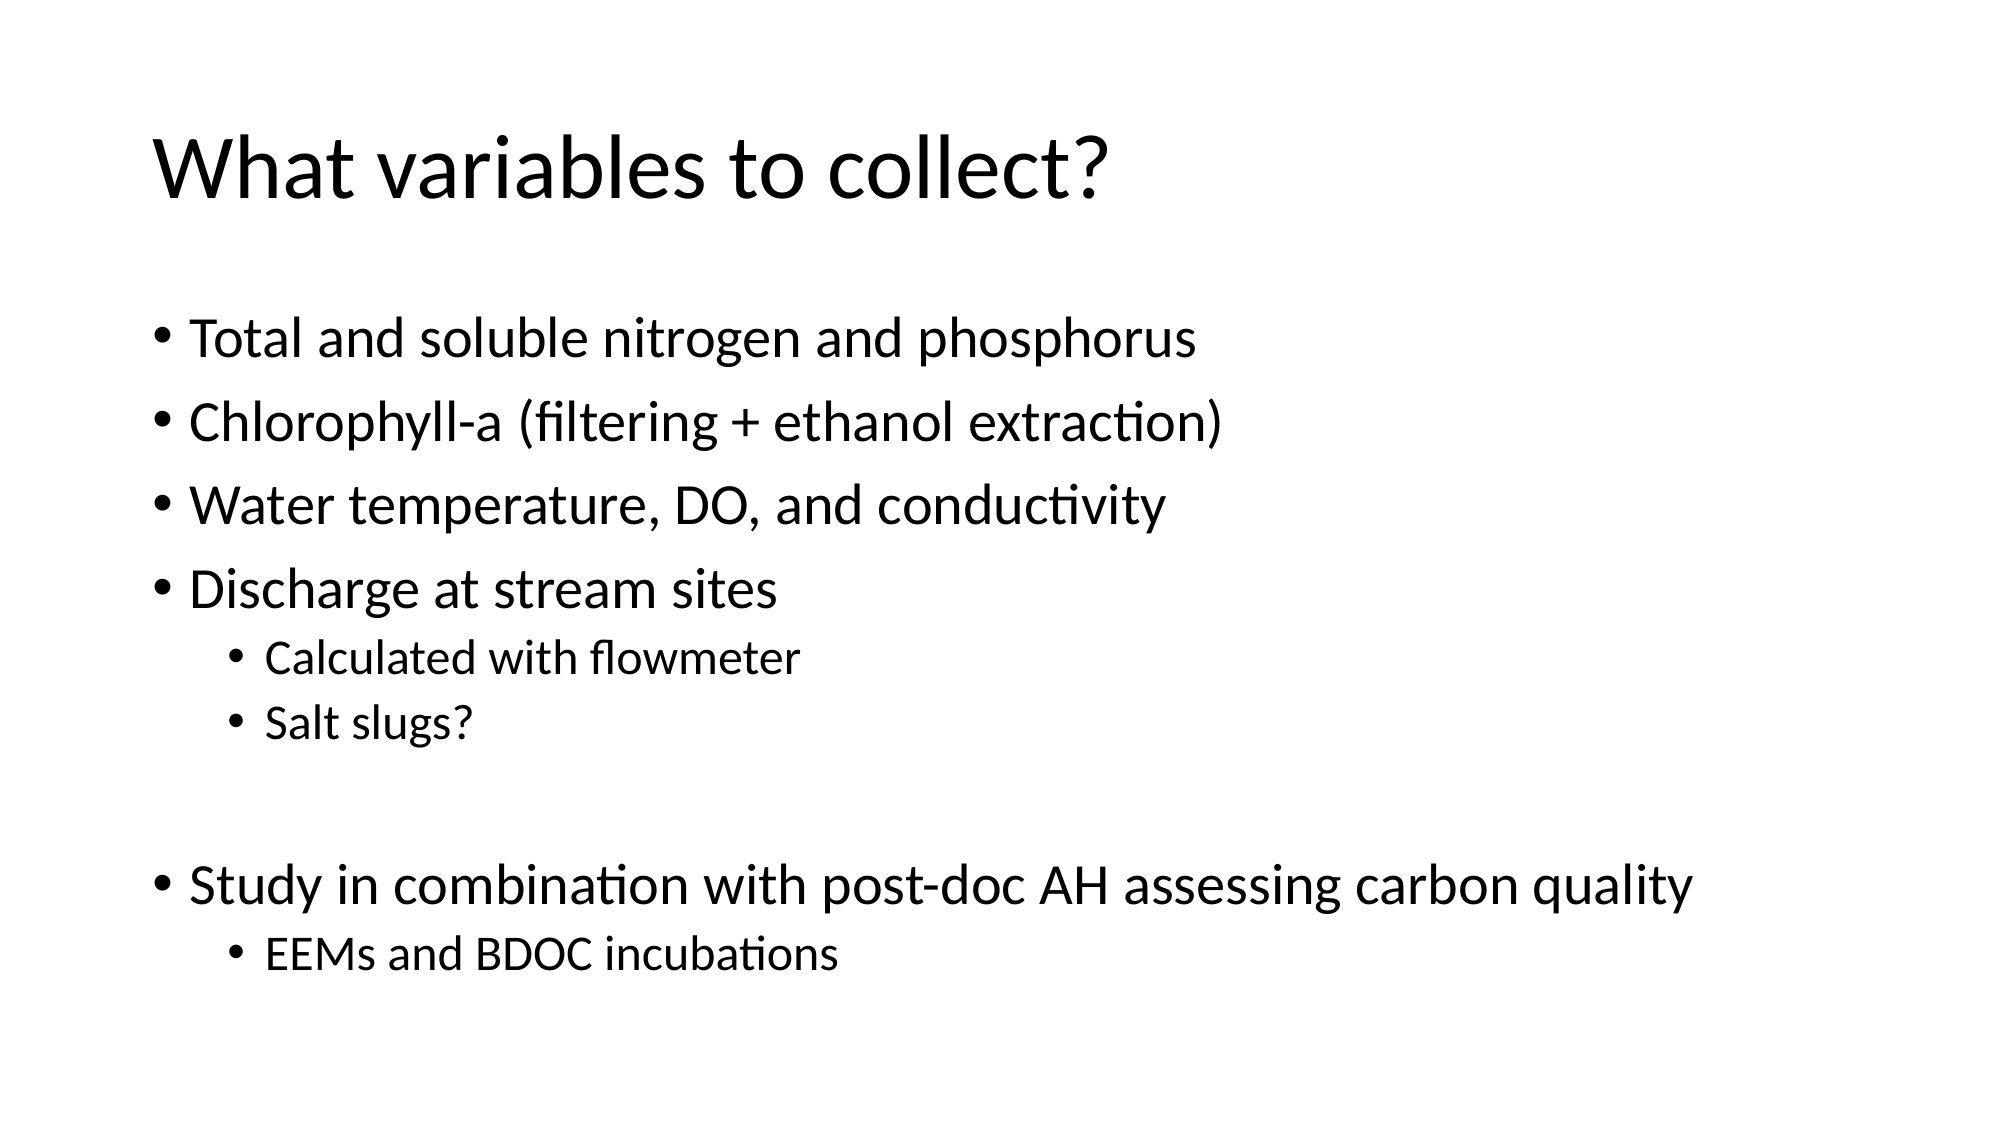

# What variables to collect?
Total and soluble nitrogen and phosphorus
Chlorophyll-a (filtering + ethanol extraction)
Water temperature, DO, and conductivity
Discharge at stream sites
Calculated with flowmeter
Salt slugs?

Study in combination with post-doc AH assessing carbon quality
EEMs and BDOC incubations